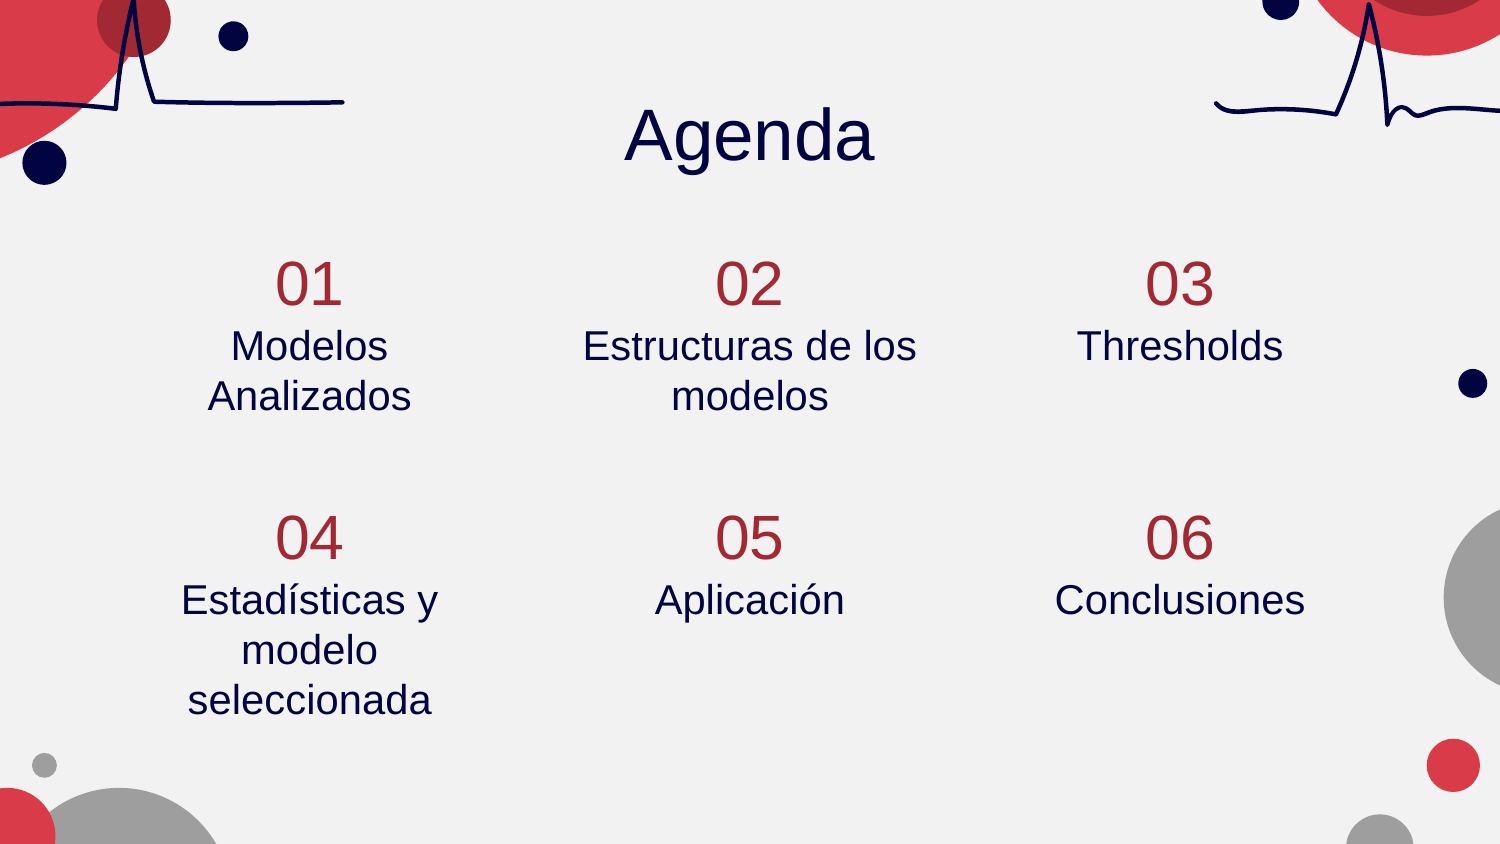

Agenda
01
02
03
# Modelos Analizados
Estructuras de los modelos
Thresholds
04
05
06
Estadísticas y modelo seleccionada
Aplicación
Conclusiones